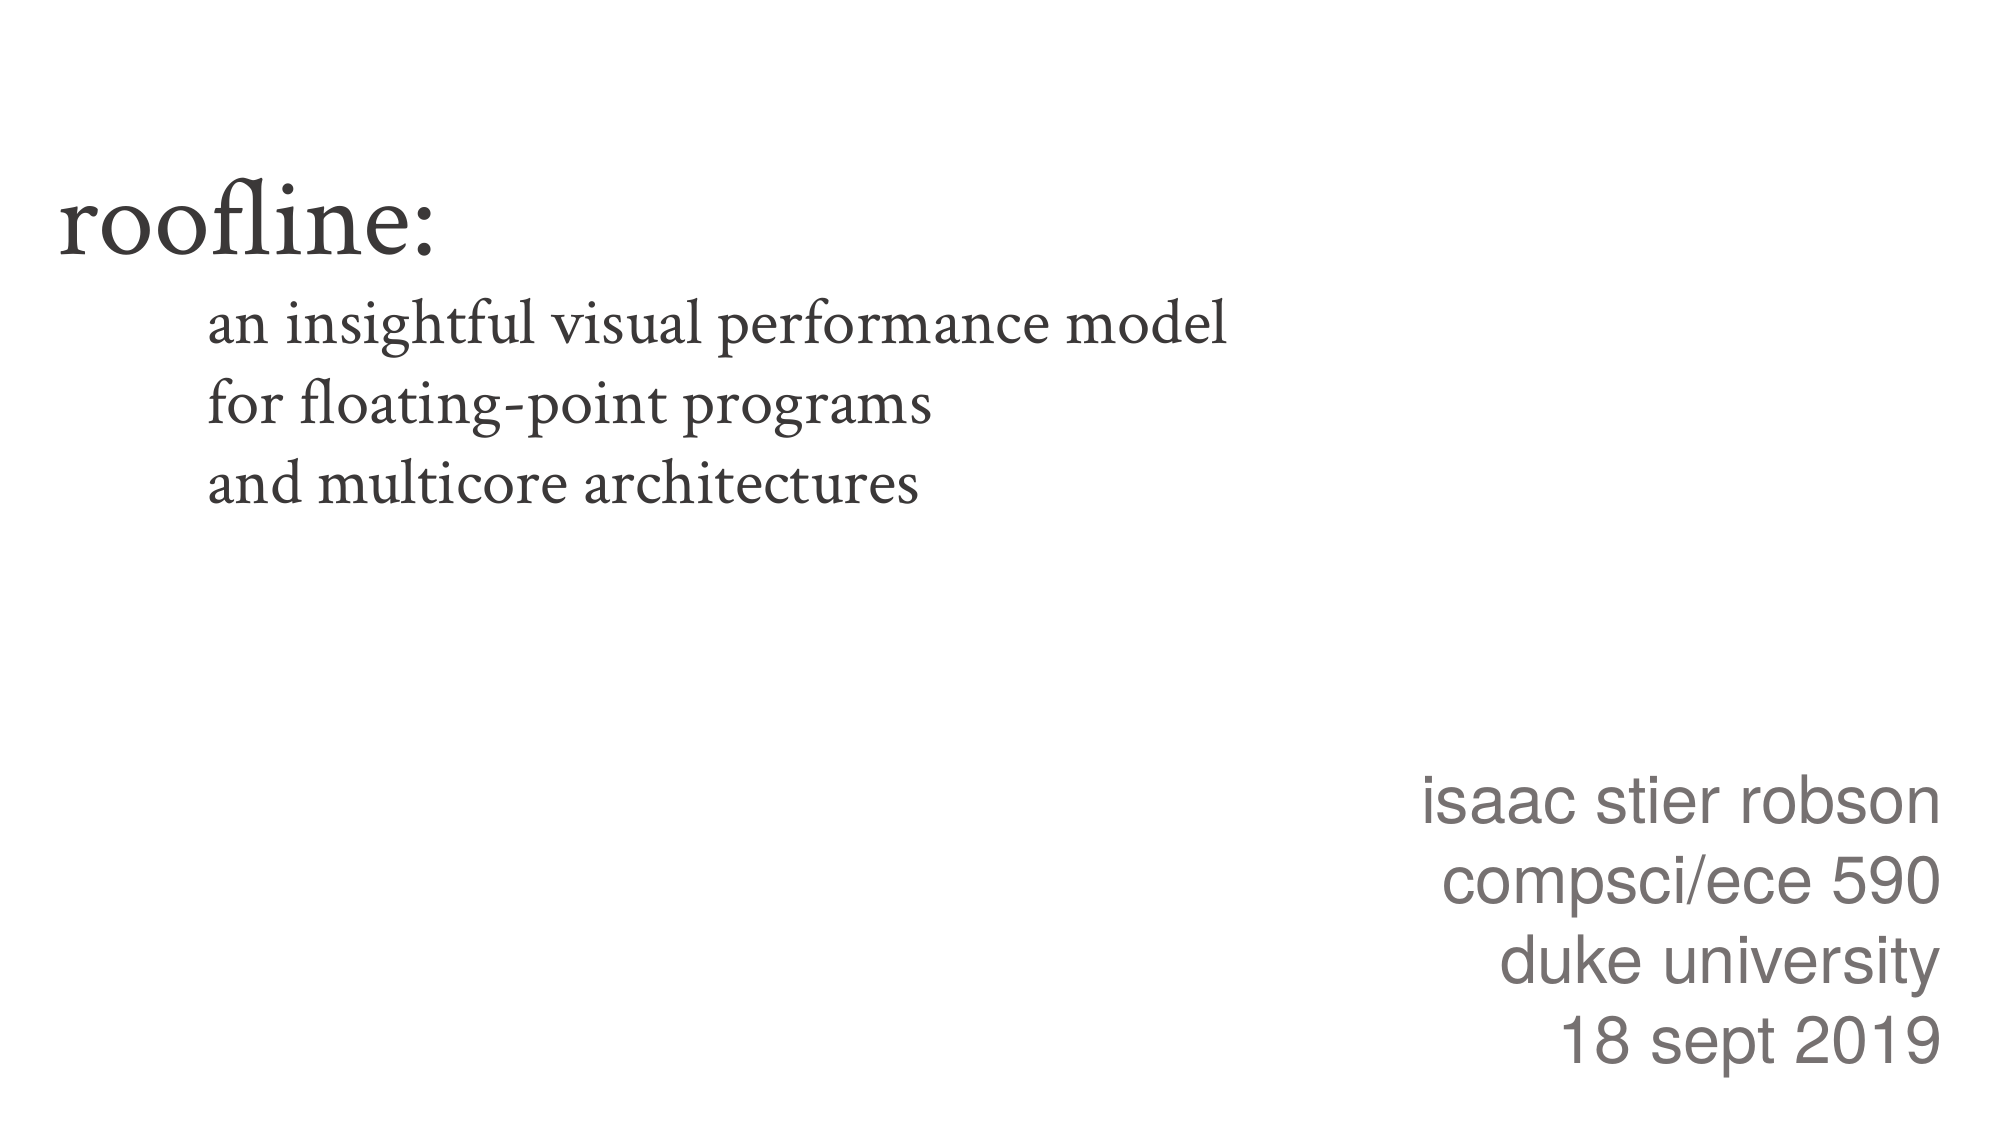

roofline:
	an insightful visual performance model
	for floating-point programs
	and multicore architectures

isaac stier robson
compsci/ece 590
duke university
18 sept 2019